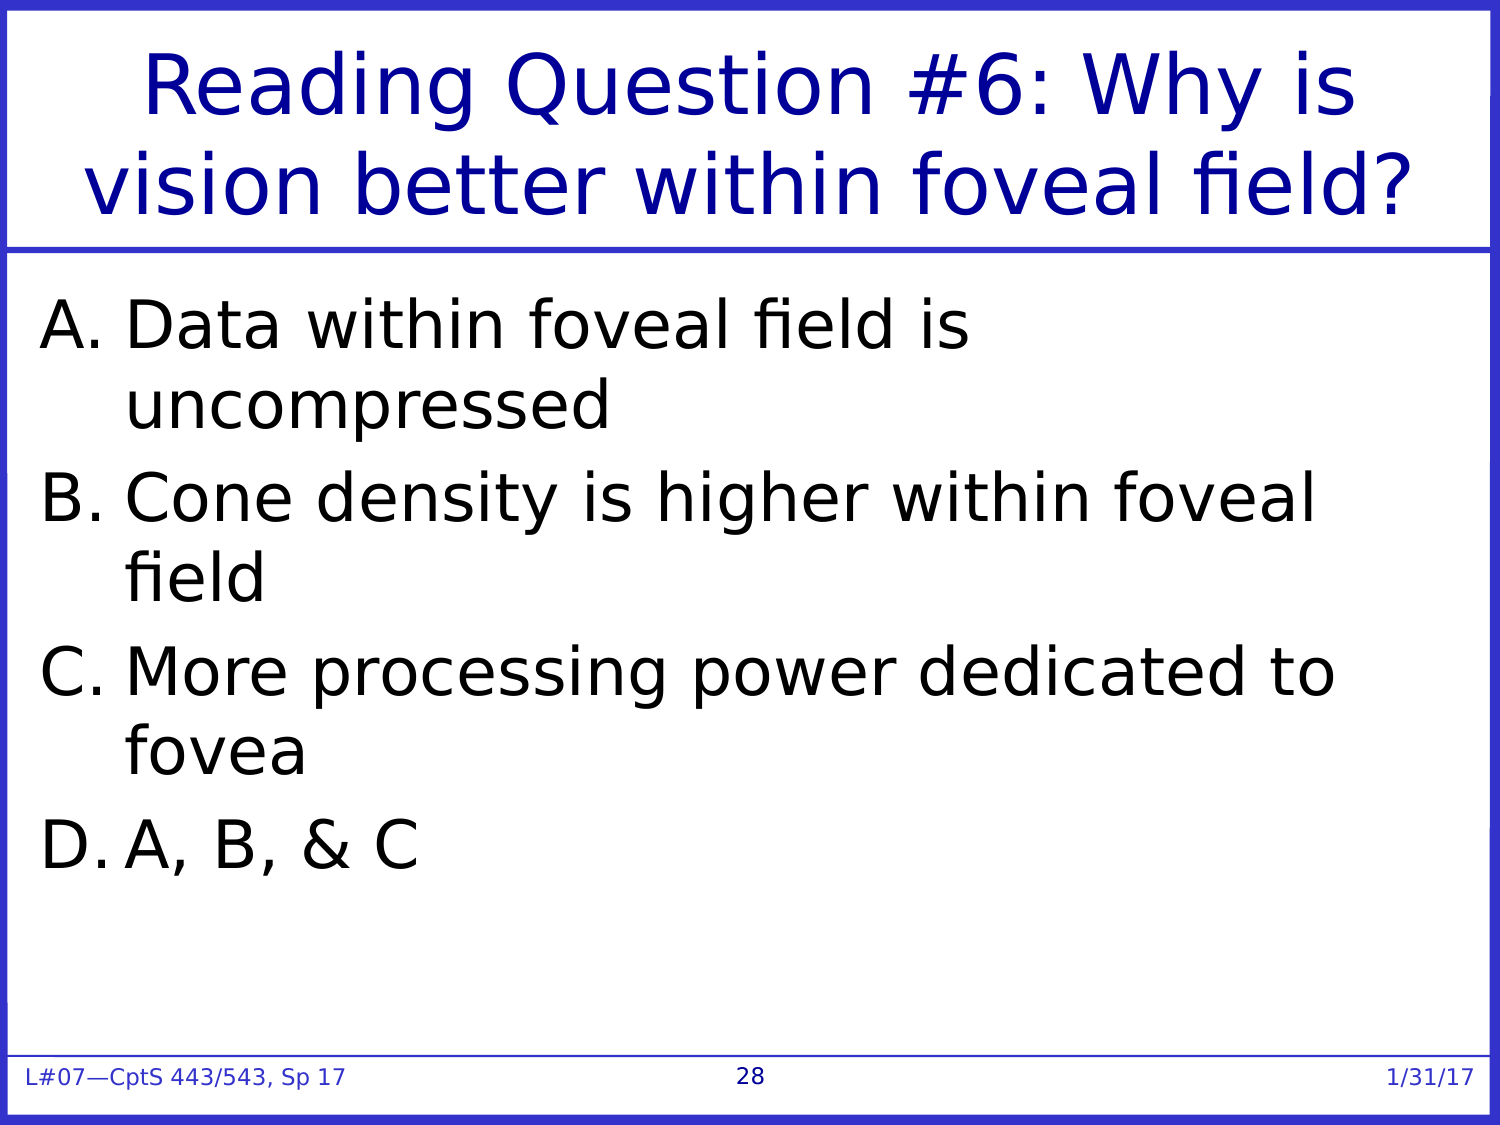

# Reading Question #6: Why is vision better within foveal field?
Data within foveal field is uncompressed
Cone density is higher within foveal field
More processing power dedicated to fovea
A, B, & C
28